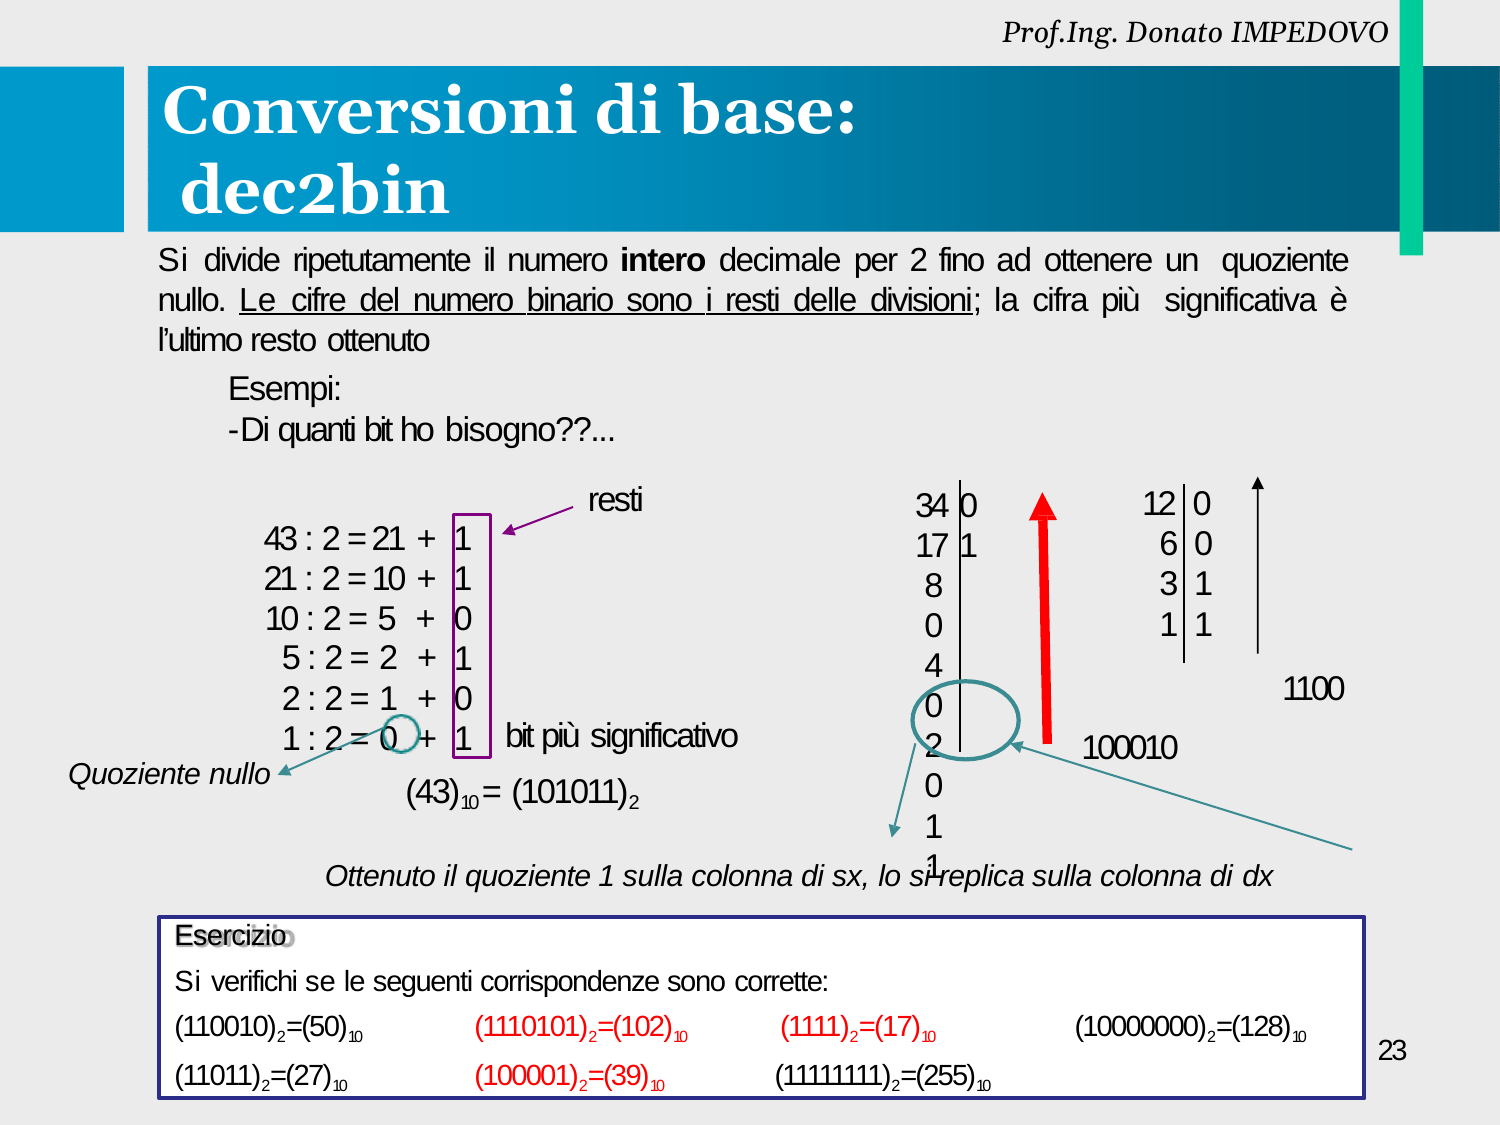

Prof.Ing. Donato IMPEDOVO
# Conversioni di base:  dec2bin

Si divide ripetutamente il numero intero decimale per 2 fino ad ottenere un  quoziente nullo. Le cifre del numero binario sono i resti delle divisioni; la cifra più  significativa è l’ultimo resto ottenuto
Esempi:
- Di quanti bit ho bisogno??...
resti

12  0
6  0
3  1
1  1

34 0

43 : 2 =   21 +
21 : 2 =   10 +
10 : 2 =      5  +
5 : 2 =      2  +
2 : 2 =      1  +
1 : 2 =      0  +
1
1
0
1
0
1
17 1
8	0
4	0
2	0
1	1
1100

bit più significativo

100010

Quoziente nullo
(43)10 = (101011)2
Ottenuto il quoziente 1 sulla colonna di sx, lo si replica sulla colonna di dx
Esercizio
Si verifichi se le seguenti corrispondenze sono corrette:

(110010)2=(50)10
(11011)2=(27)10
(1110101)2=(102)10
(100001)2=(39)10
(1111)2=(17)10
(11111111)2=(255)10
(10000000)2=(128)10
23